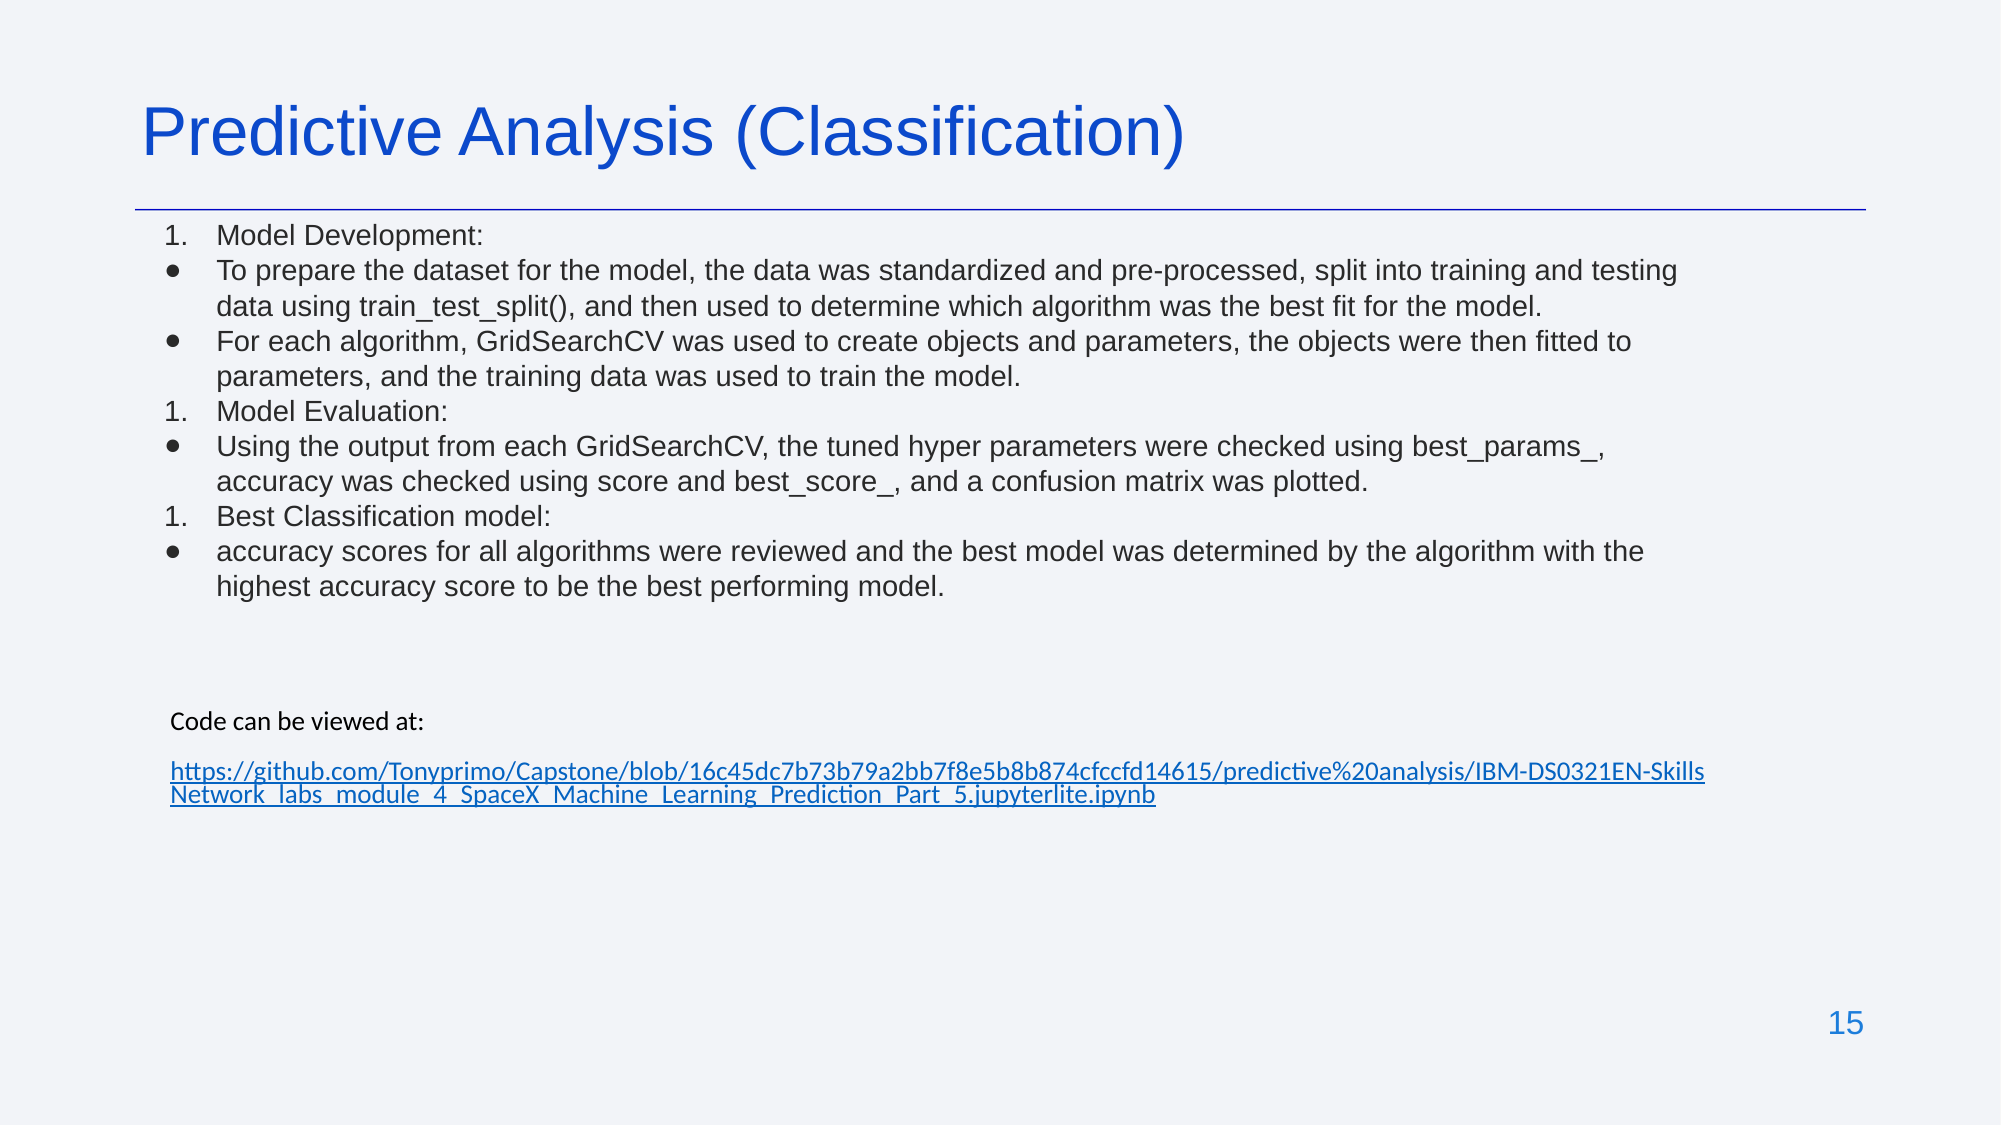

Predictive Analysis (Classification)
Model Development:
To prepare the dataset for the model, the data was standardized and pre-processed, split into training and testing data using train_test_split(), and then used to determine which algorithm was the best fit for the model.
For each algorithm, GridSearchCV was used to create objects and parameters, the objects were then fitted to parameters, and the training data was used to train the model.
Model Evaluation:
Using the output from each GridSearchCV, the tuned hyper parameters were checked using best_params_, accuracy was checked using score and best_score_, and a confusion matrix was plotted.
Best Classification model:
accuracy scores for all algorithms were reviewed and the best model was determined by the algorithm with the highest accuracy score to be the best performing model.

Code can be viewed at:
https://github.com/Tonyprimo/Capstone/blob/16c45dc7b73b79a2bb7f8e5b8b874cfccfd14615/predictive%20analysis/IBM-DS0321EN-SkillsNetwork_labs_module_4_SpaceX_Machine_Learning_Prediction_Part_5.jupyterlite.ipynb
15